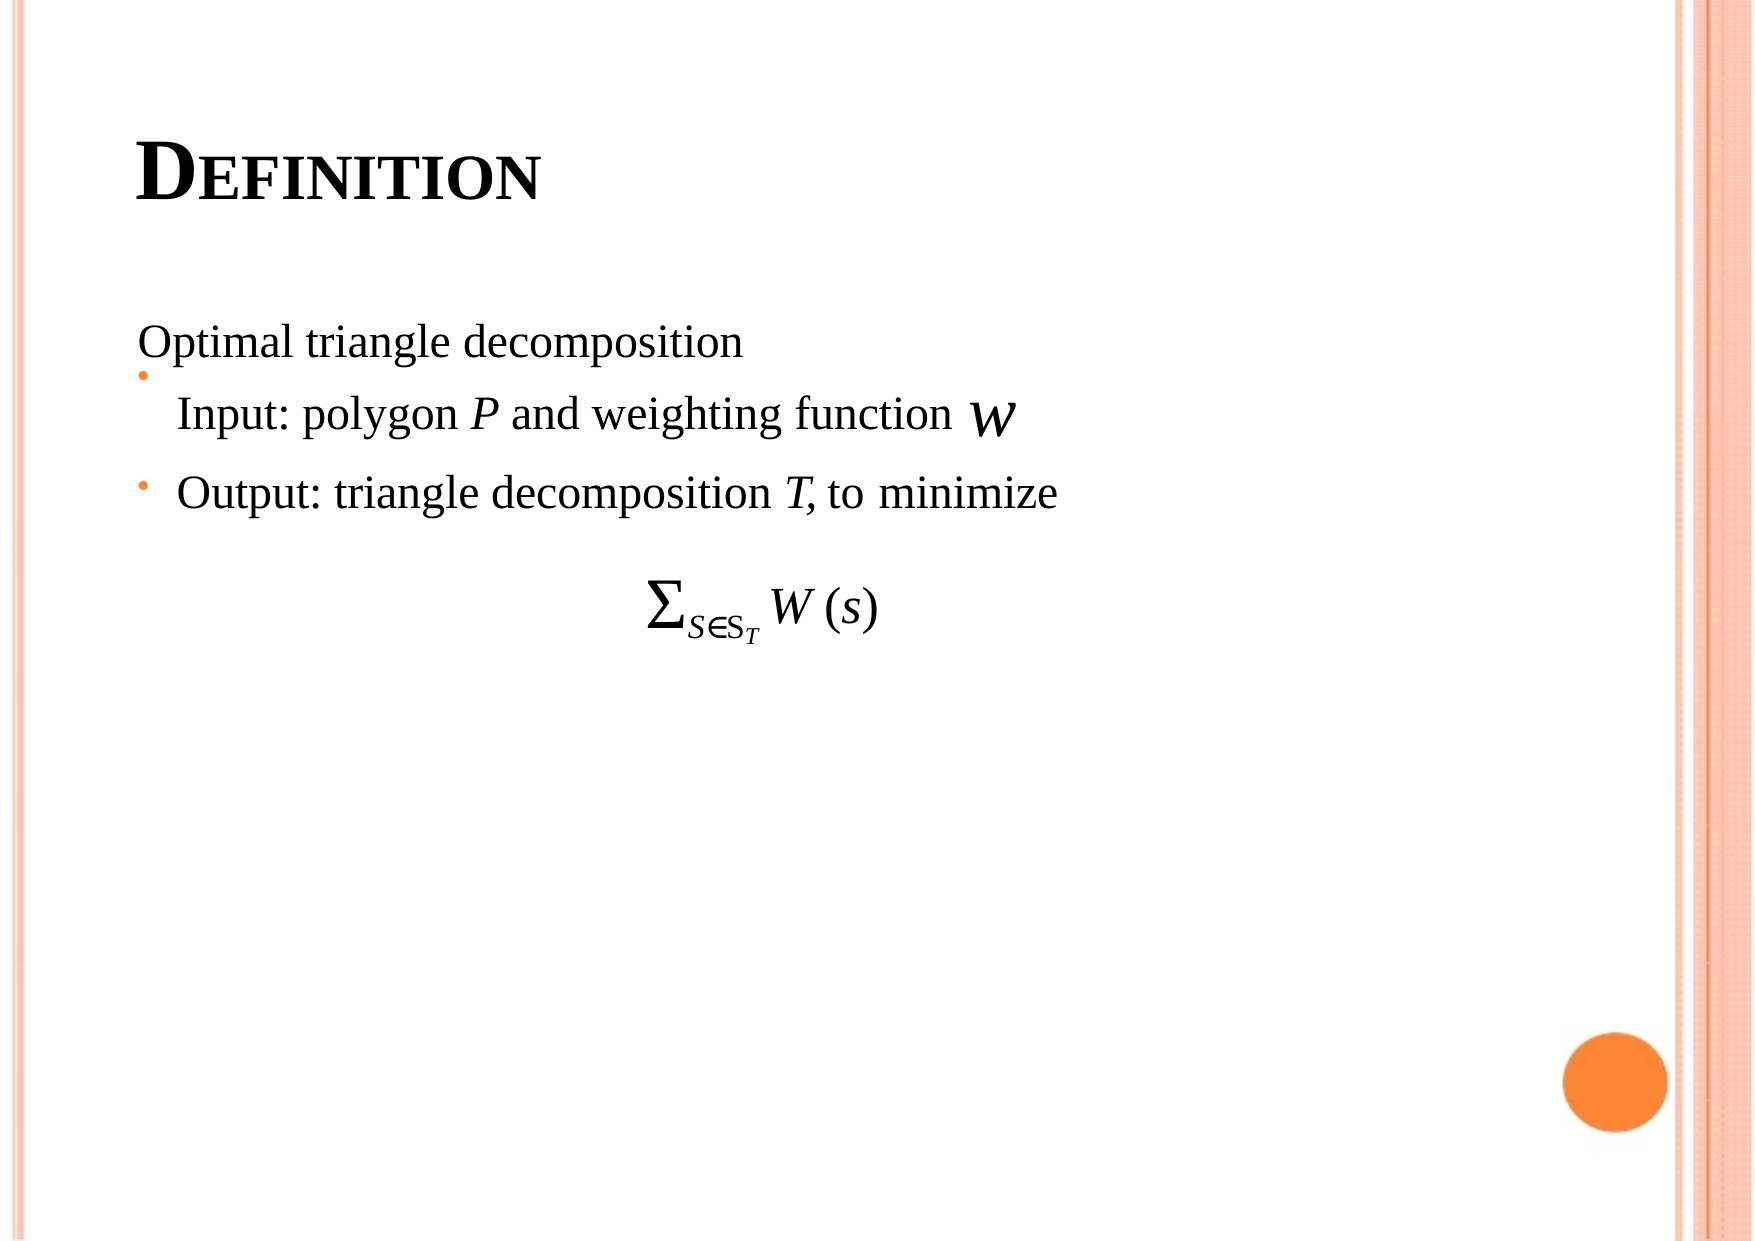

# DEFINITION
Optimal triangle decomposition
Input: polygon P and weighting function w
Output: triangle decomposition T, to minimize
ΣS∈ST   W (s)

54